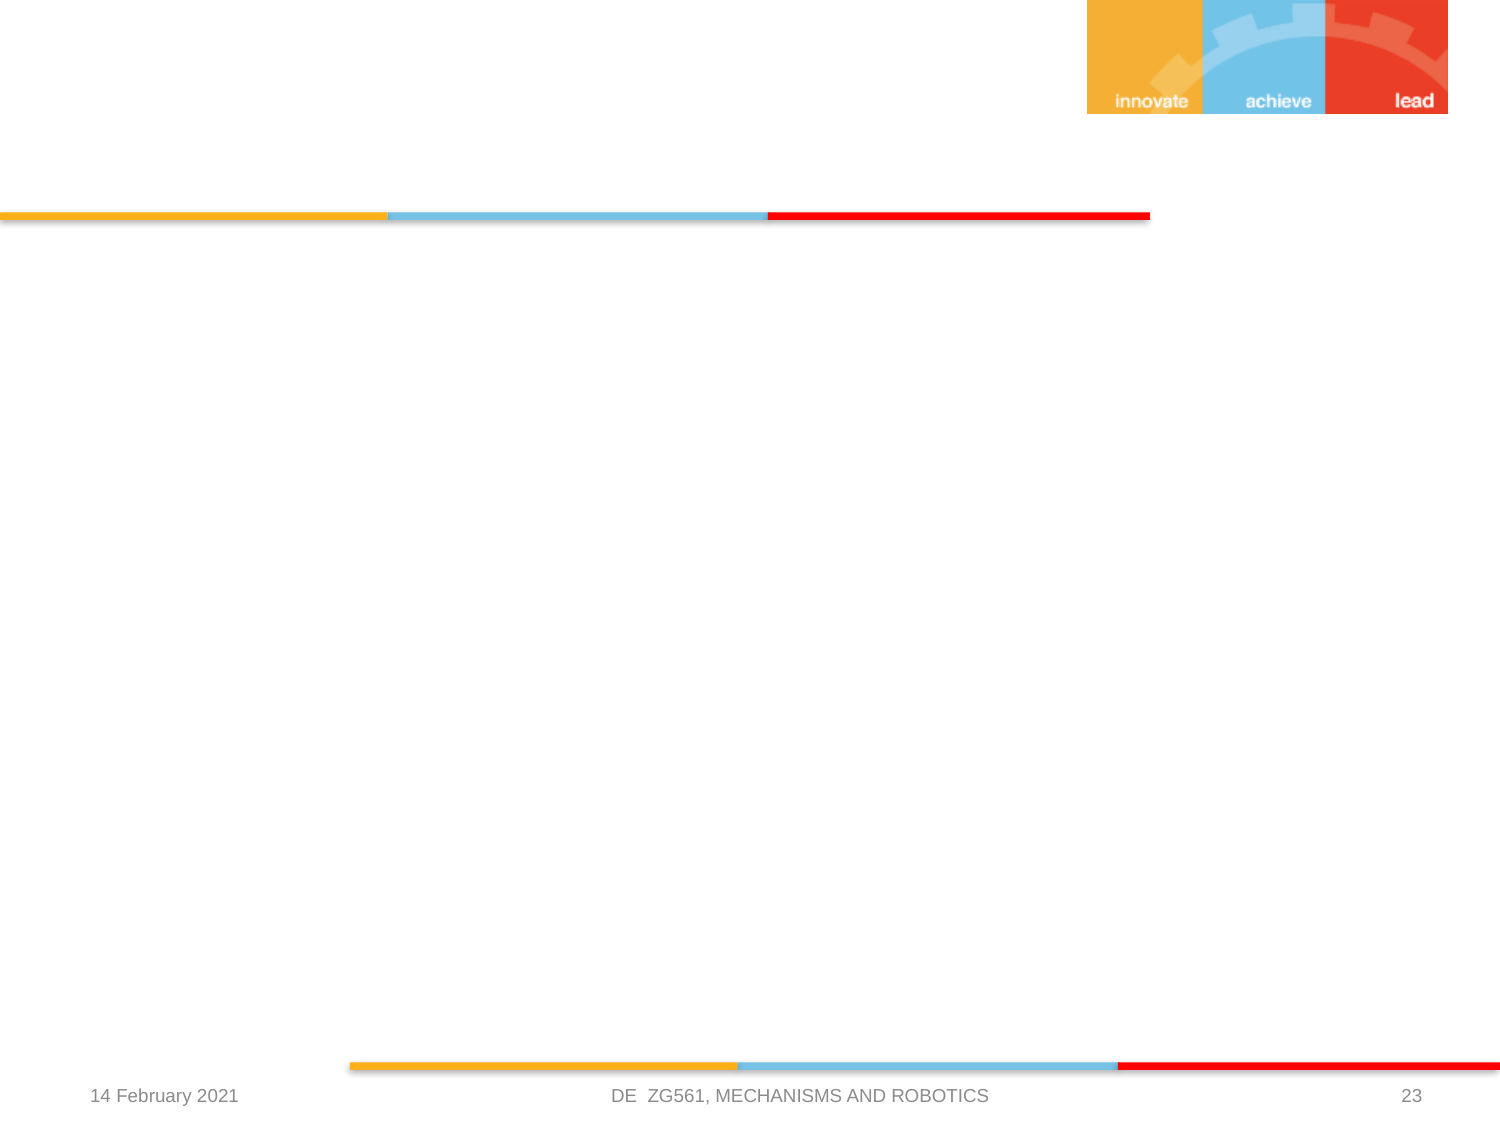

#

DE  ZG561, MECHANISMS AND ROBOTICS
14 February 2021
23